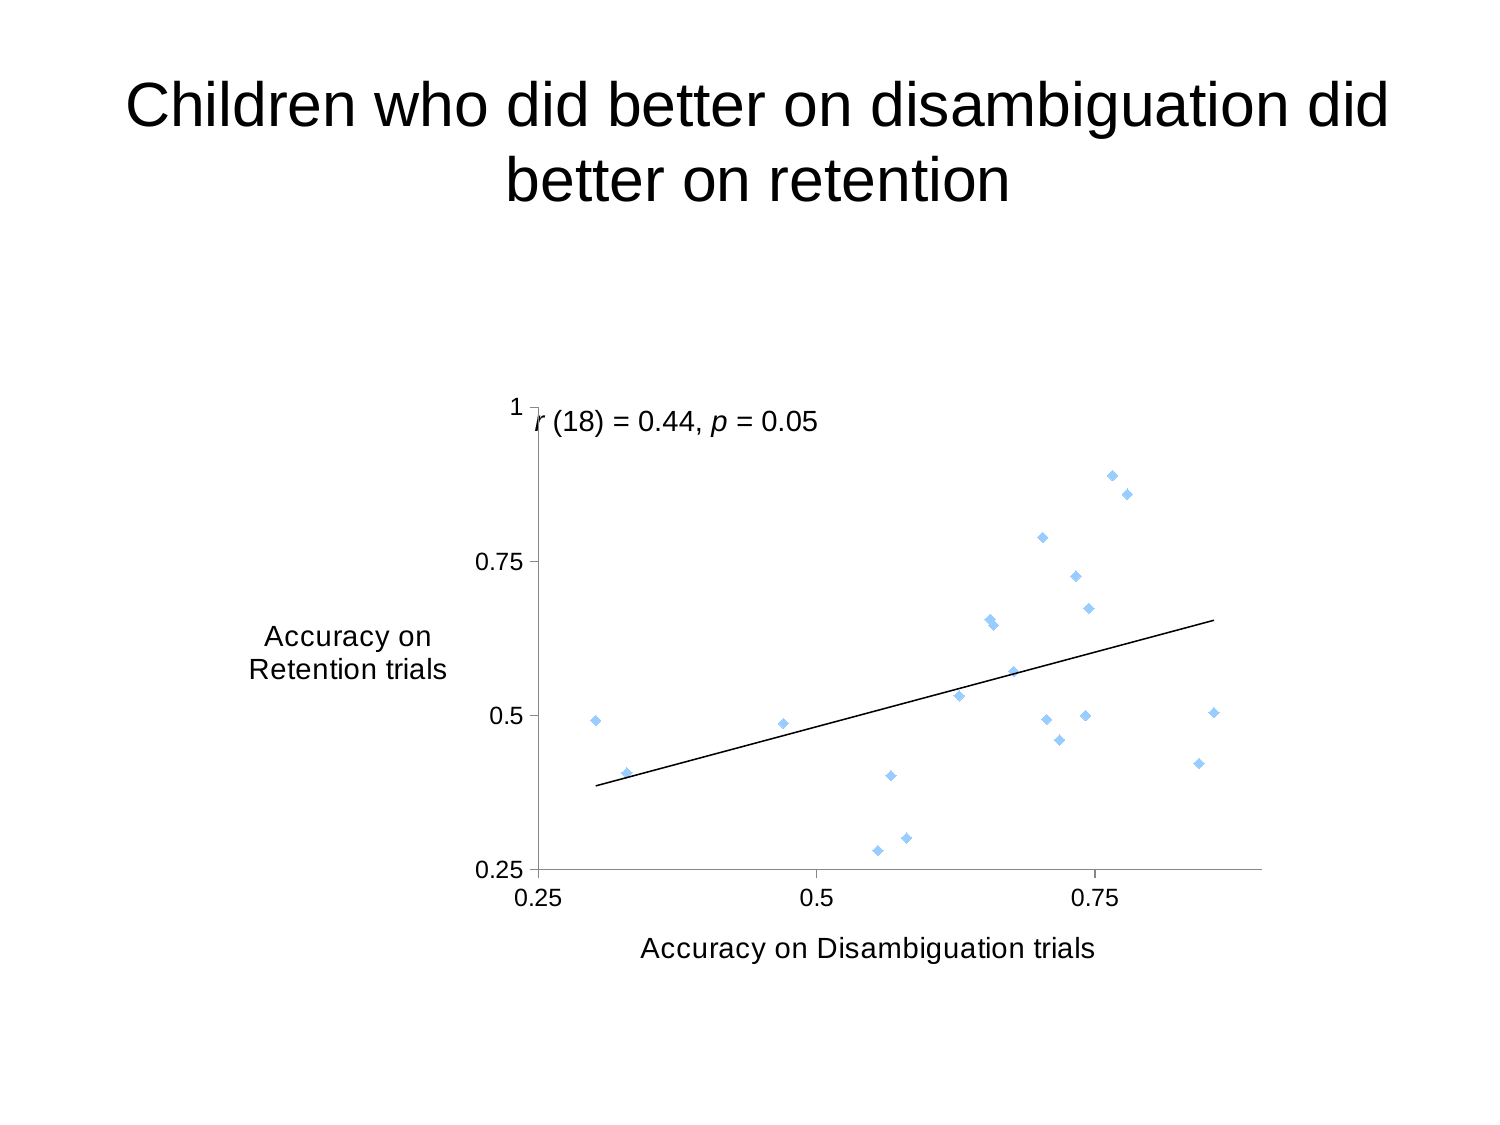

# Children who did better on disambiguation did better on retention

### Chart

| Category | Retention |
|---|---|
r (18) = 0.44, p = 0.05